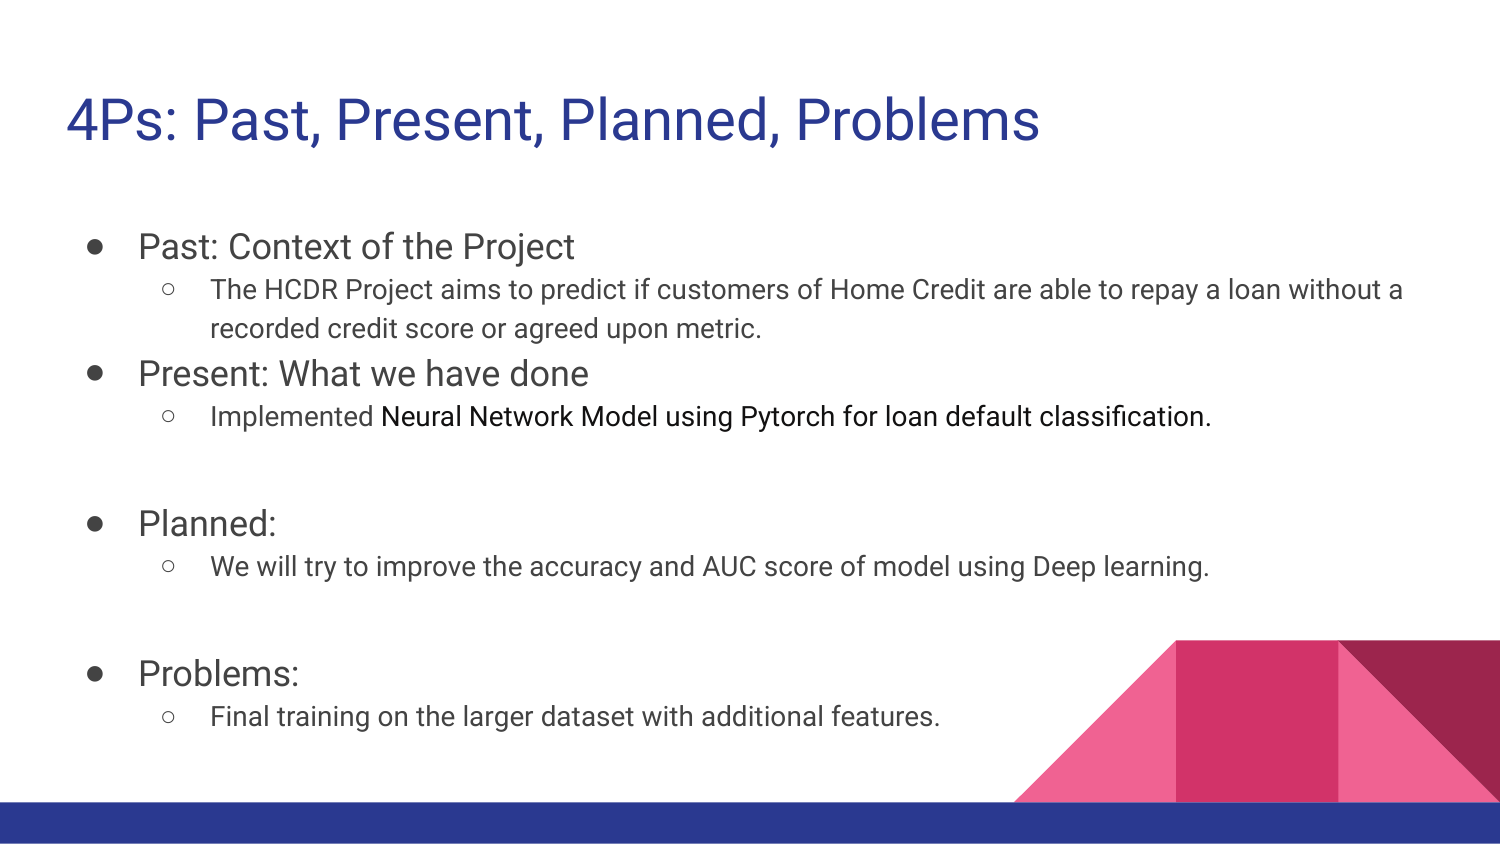

# 4Ps: Past, Present, Planned, Problems
Past: Context of the Project
The HCDR Project aims to predict if customers of Home Credit are able to repay a loan without a recorded credit score or agreed upon metric.
Present: What we have done
Implemented Neural Network Model using Pytorch for loan default classification.

Planned:
We will try to improve the accuracy and AUC score of model using Deep learning.

Problems:
Final training on the larger dataset with additional features.